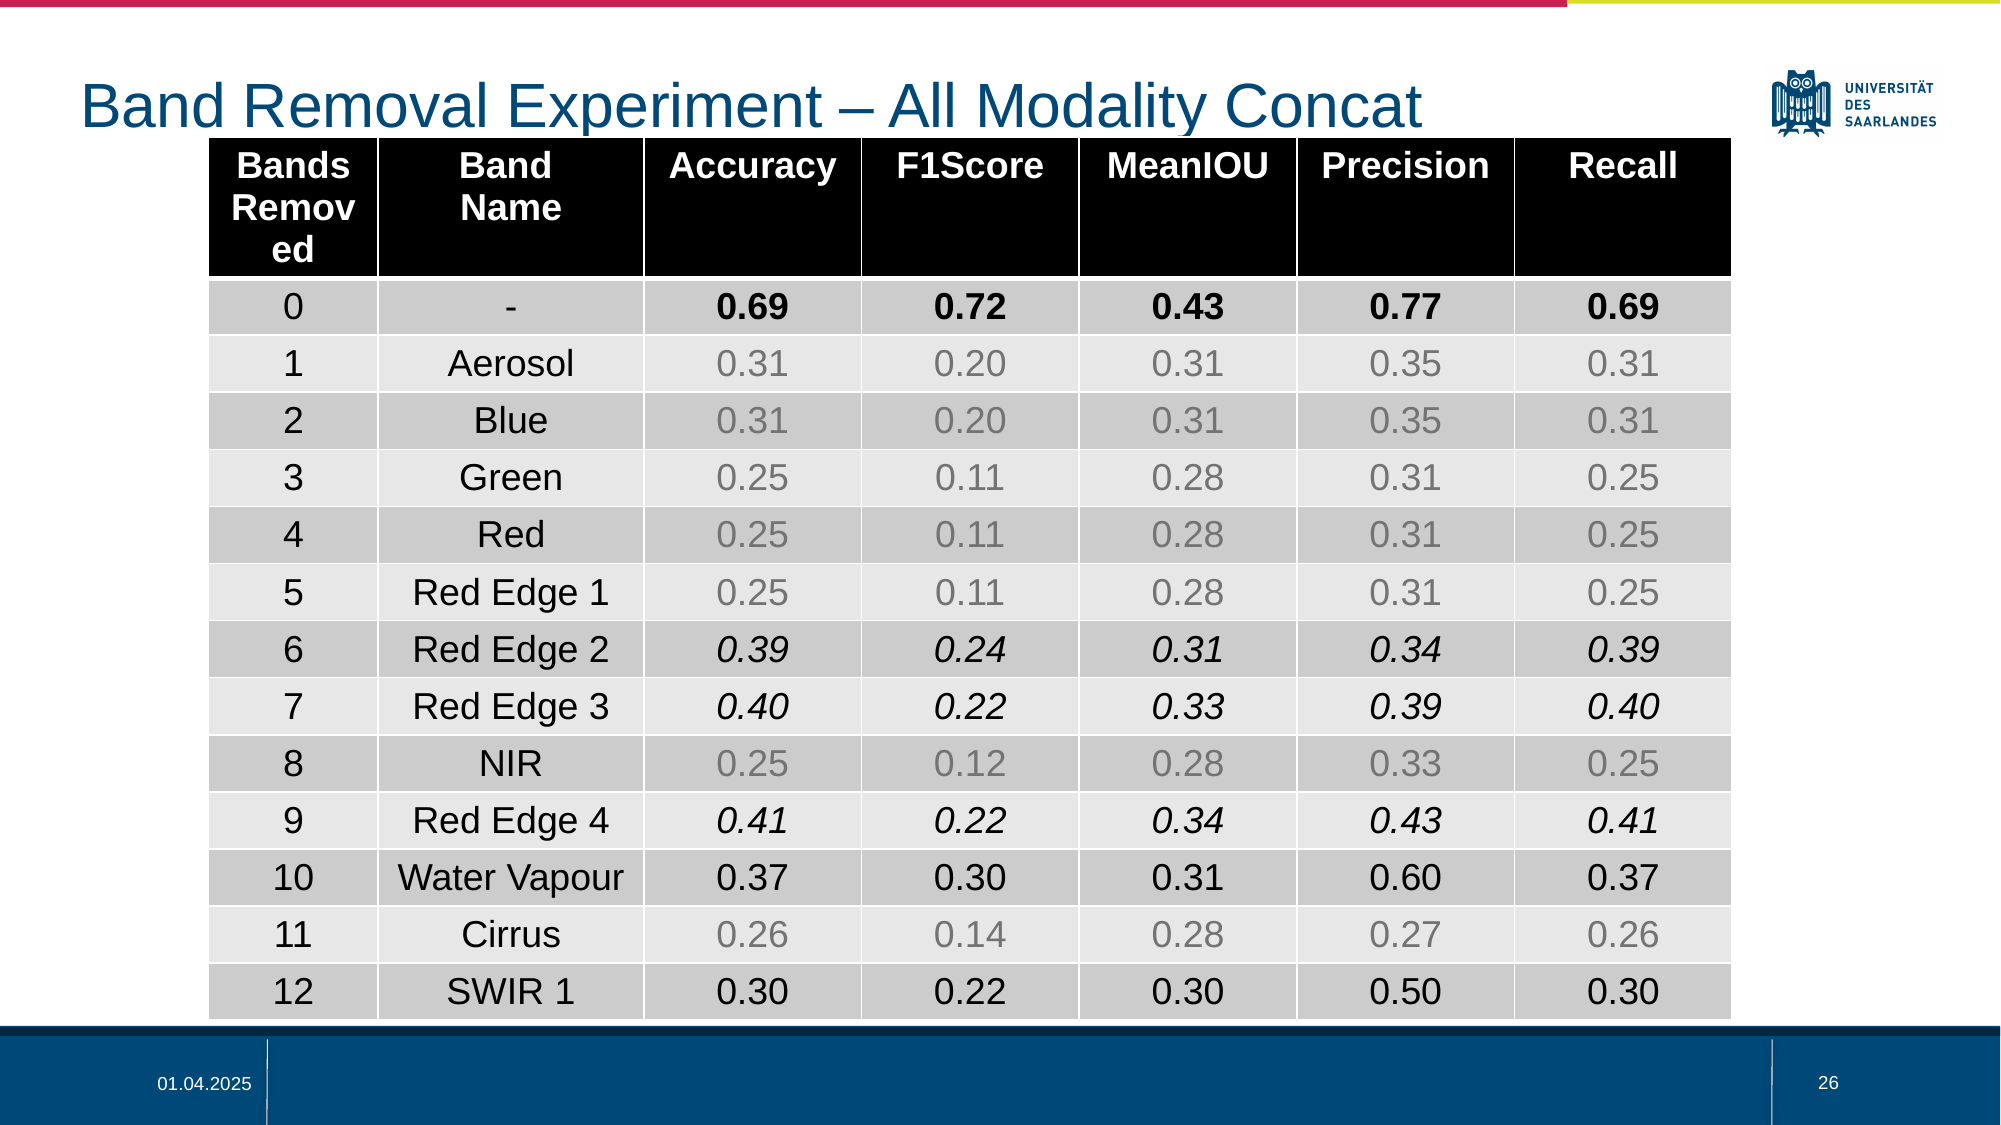

Band Removal Experiment – All Modality Concat
| Bands Removed | Band Name | Accuracy | F1Score | MeanIOU | Precision | Recall |
| --- | --- | --- | --- | --- | --- | --- |
| 0 | - | 0.69 | 0.72 | 0.43 | 0.77 | 0.69 |
| 1 | Aerosol | 0.31 | 0.20 | 0.31 | 0.35 | 0.31 |
| 2 | Blue | 0.31 | 0.20 | 0.31 | 0.35 | 0.31 |
| 3 | Green | 0.25 | 0.11 | 0.28 | 0.31 | 0.25 |
| 4 | Red | 0.25 | 0.11 | 0.28 | 0.31 | 0.25 |
| 5 | Red Edge 1 | 0.25 | 0.11 | 0.28 | 0.31 | 0.25 |
| 6 | Red Edge 2 | 0.39 | 0.24 | 0.31 | 0.34 | 0.39 |
| 7 | Red Edge 3 | 0.40 | 0.22 | 0.33 | 0.39 | 0.40 |
| 8 | NIR | 0.25 | 0.12 | 0.28 | 0.33 | 0.25 |
| 9 | Red Edge 4 | 0.41 | 0.22 | 0.34 | 0.43 | 0.41 |
| 10 | Water Vapour | 0.37 | 0.30 | 0.31 | 0.60 | 0.37 |
| 11 | Cirrus | 0.26 | 0.14 | 0.28 | 0.27 | 0.26 |
| 12 | SWIR 1 | 0.30 | 0.22 | 0.30 | 0.50 | 0.30 |

26
01.04.2025